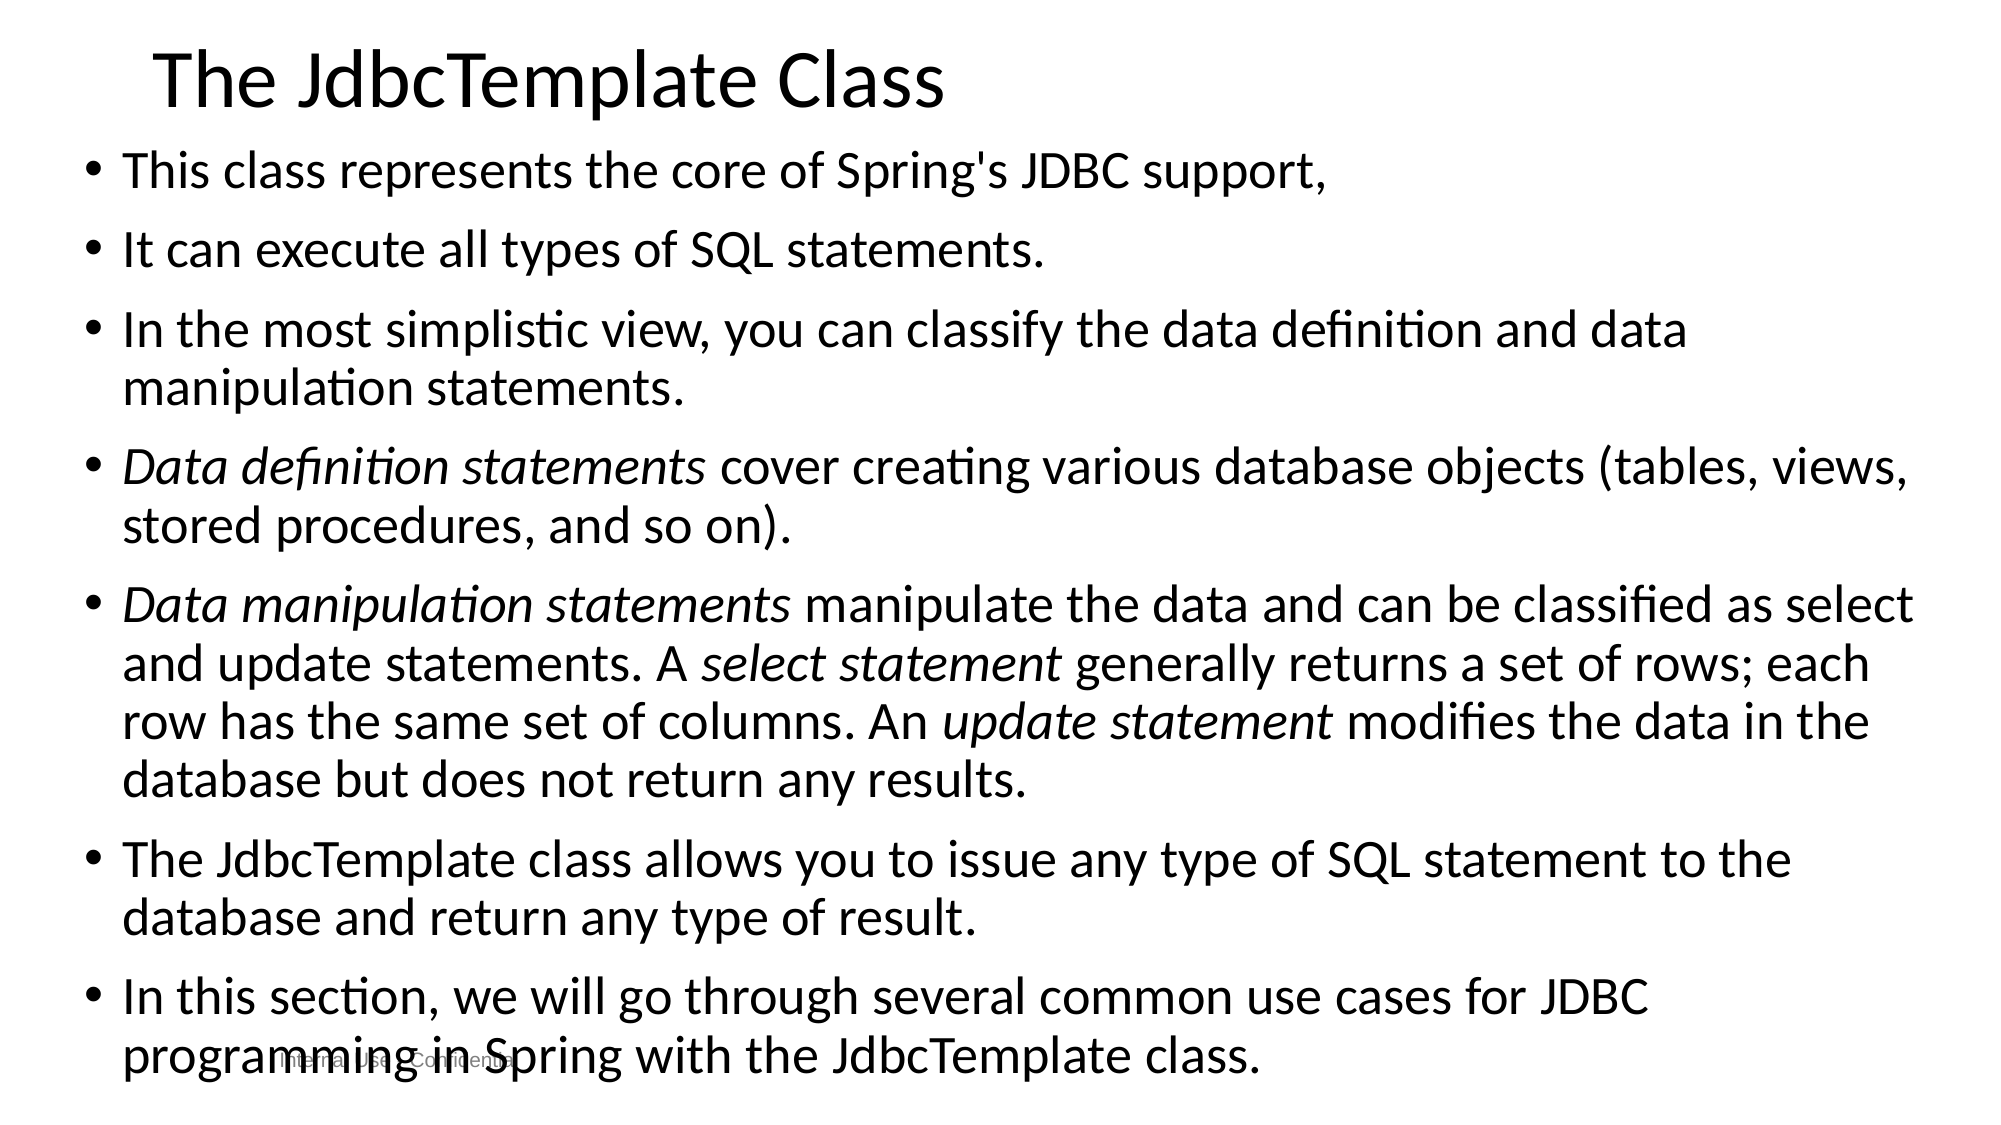

# The JdbcTemplate Class
This class represents the core of Spring's JDBC support,
It can execute all types of SQL statements.
In the most simplistic view, you can classify the data definition and data manipulation statements.
Data definition statements cover creating various database objects (tables, views, stored procedures, and so on).
Data manipulation statements manipulate the data and can be classified as select and update statements. A select statement generally returns a set of rows; each row has the same set of columns. An update statement modifies the data in the database but does not return any results.
The JdbcTemplate class allows you to issue any type of SQL statement to the database and return any type of result.
In this section, we will go through several common use cases for JDBC programming in Spring with the JdbcTemplate class.